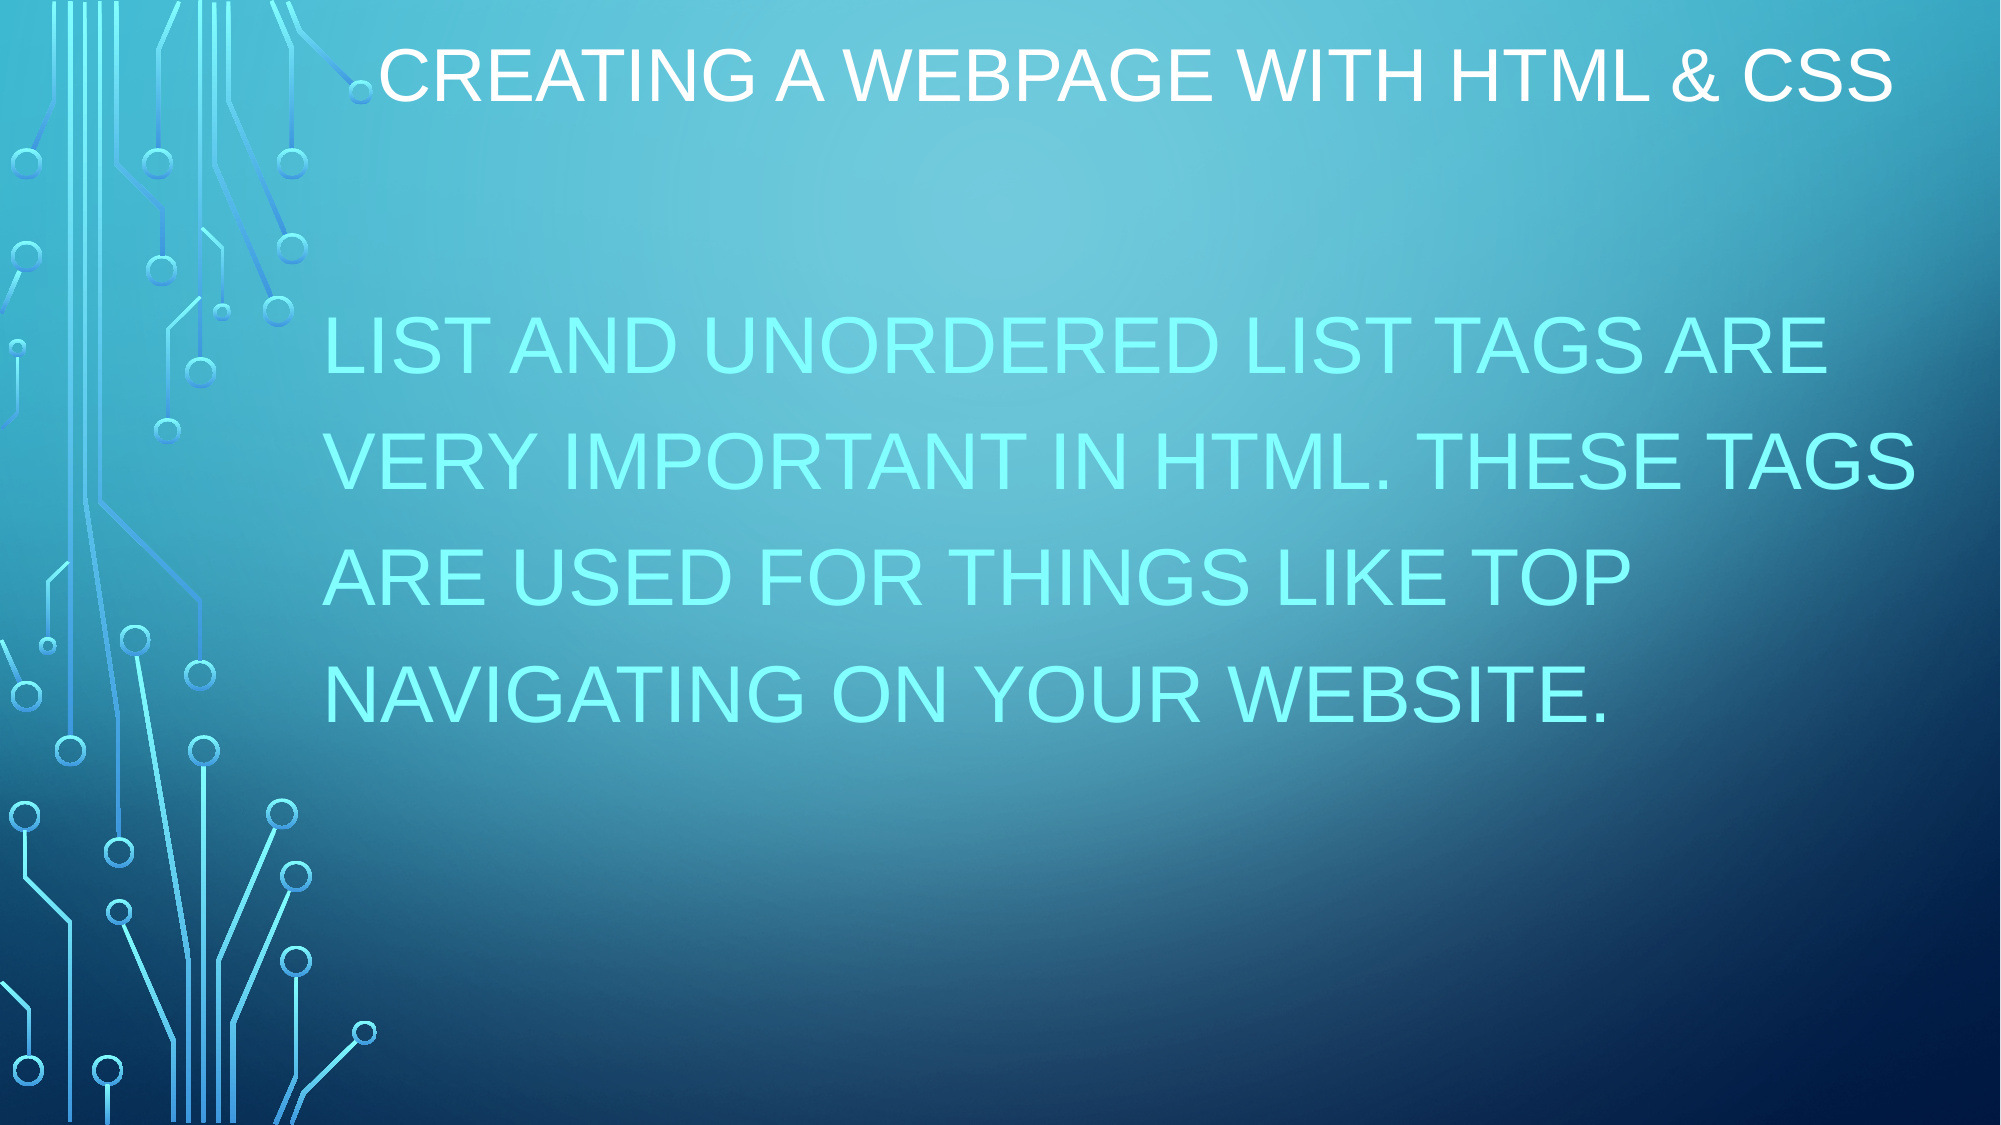

# CREATING A WEBPAGE WITH html & CSS
List and unordered list tags are very important in HTML. These tags are used for things like top navigating on your website.